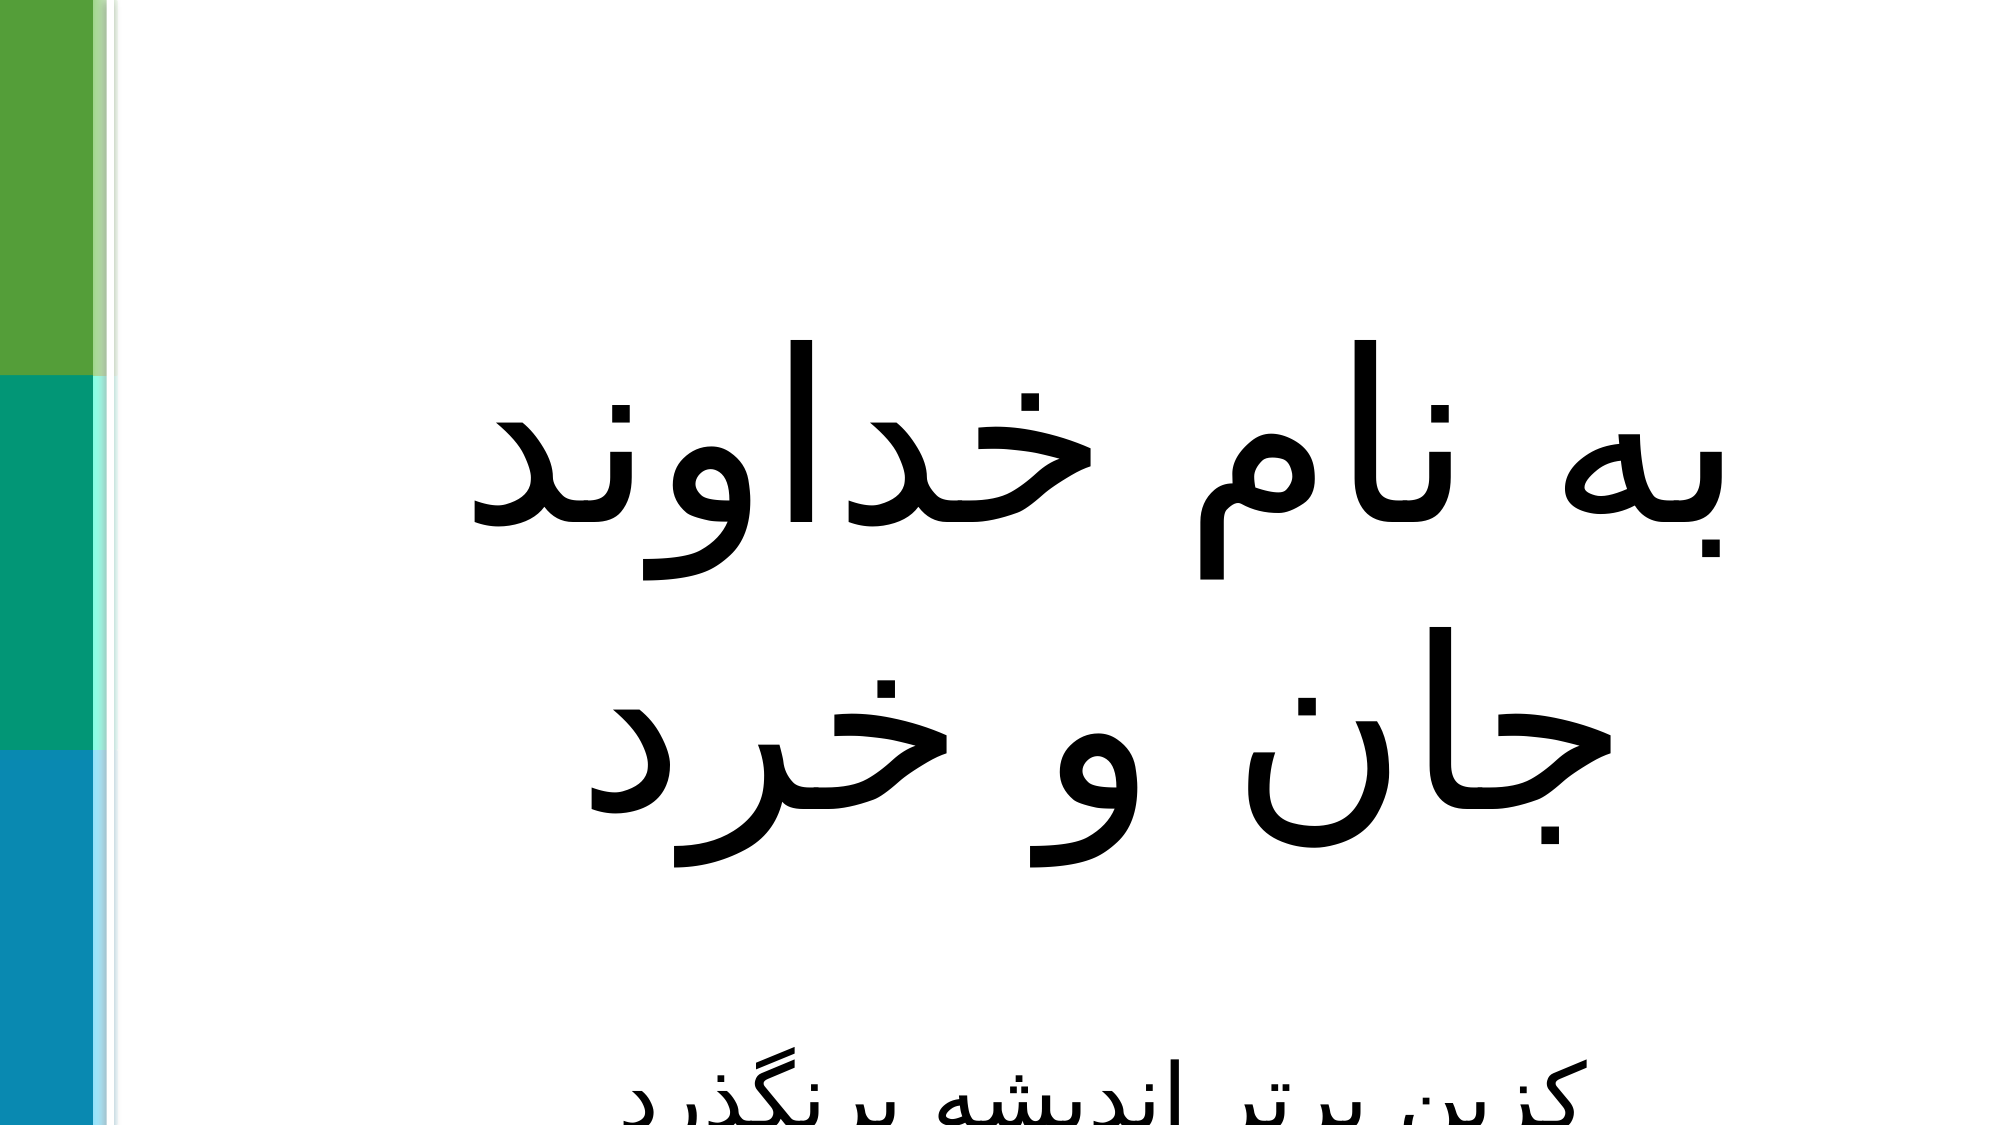

به نام خداوند جان و خرد
کزین برتر اندیشه برنگذرد